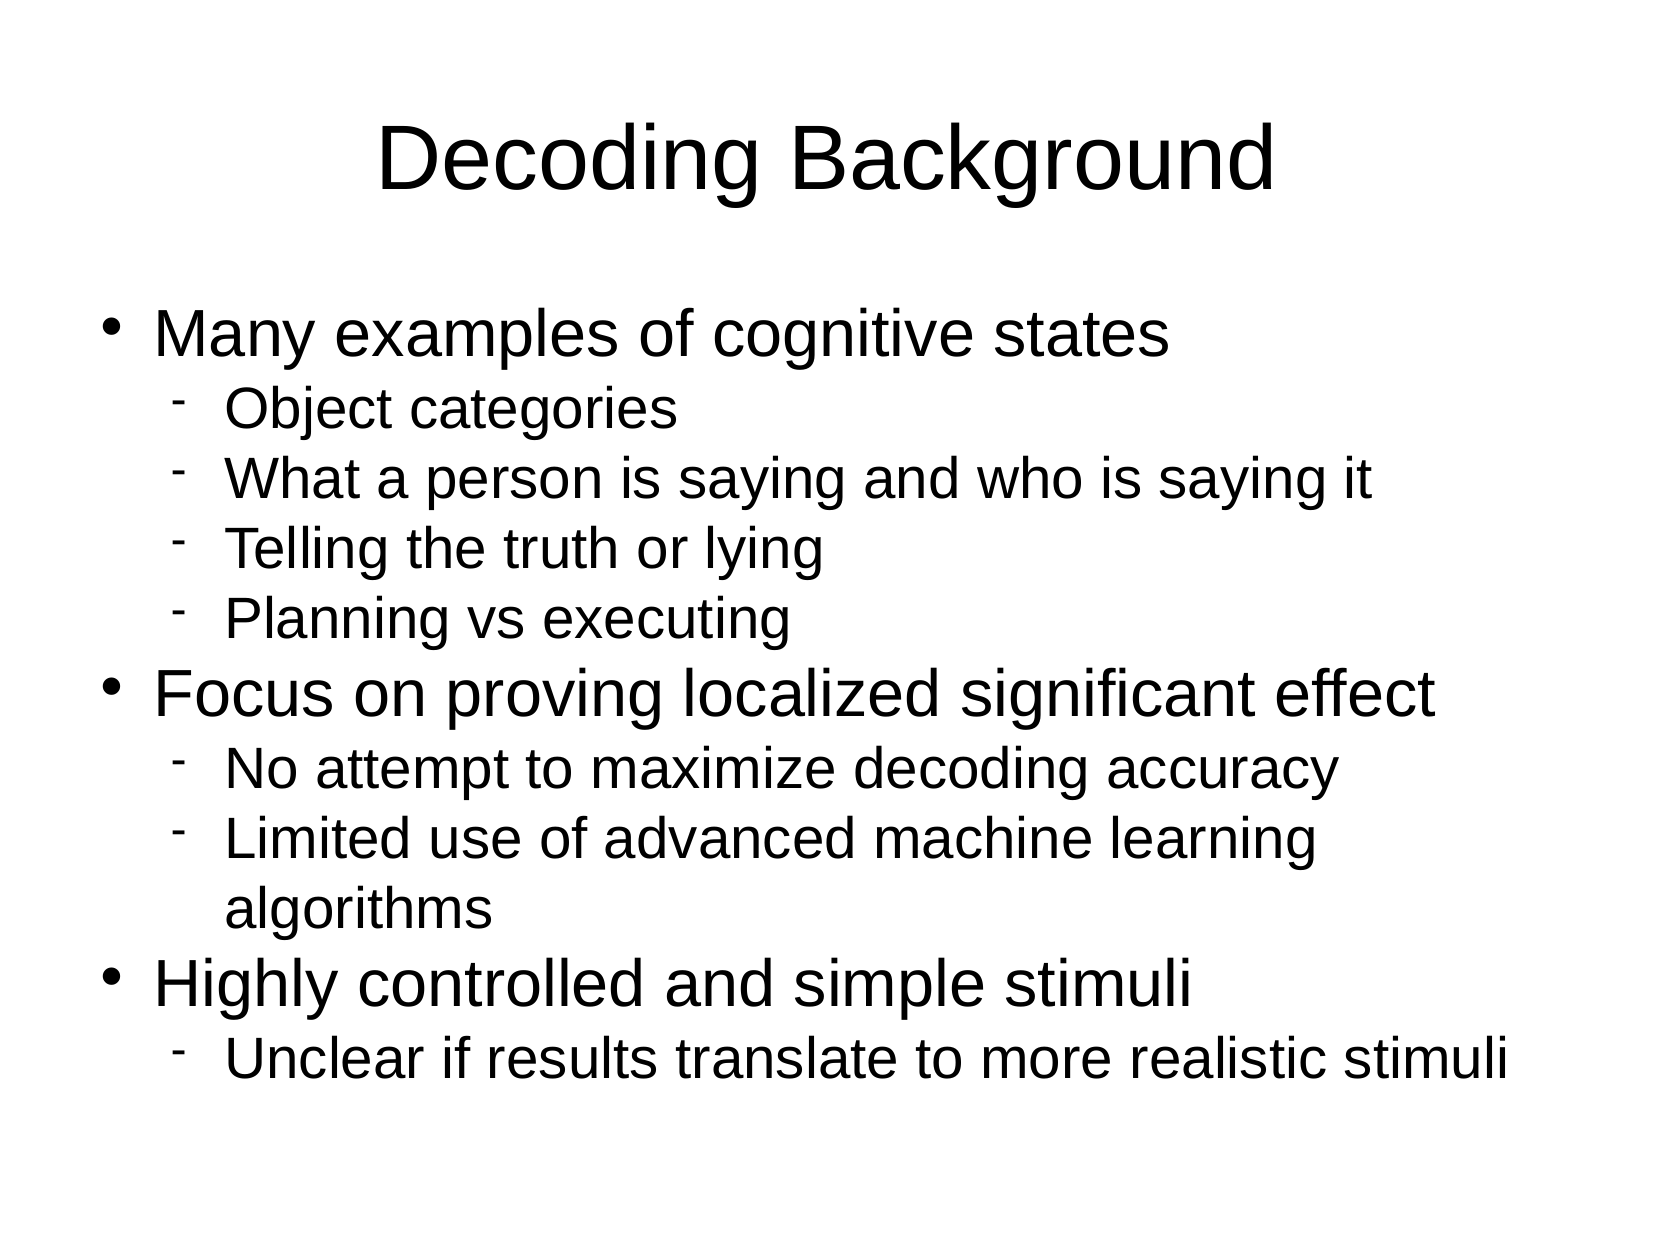

Decoding Background
Many examples of cognitive states
Object categories
What a person is saying and who is saying it
Telling the truth or lying
Planning vs executing
Focus on proving localized significant effect
No attempt to maximize decoding accuracy
Limited use of advanced machine learning algorithms
Highly controlled and simple stimuli
Unclear if results translate to more realistic stimuli